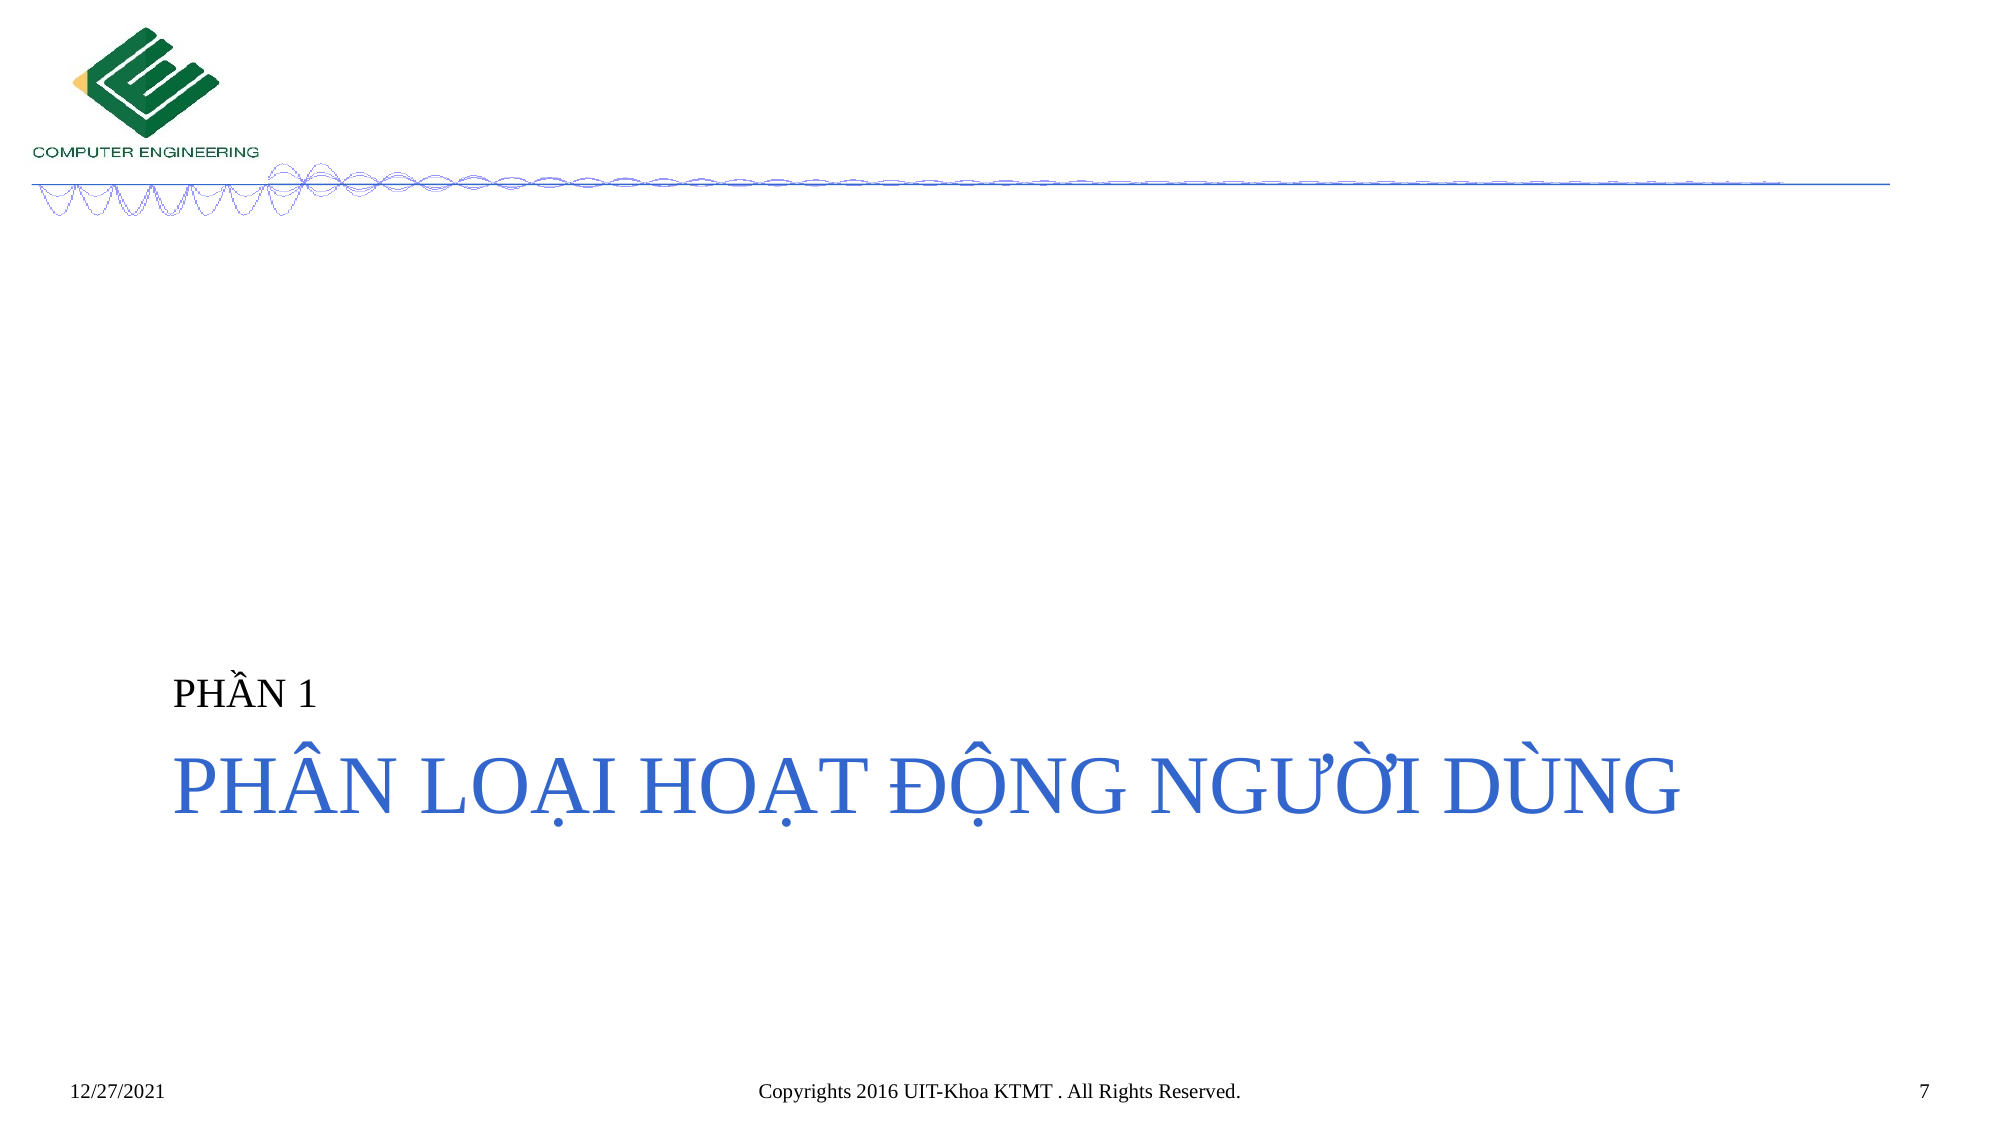

PHẦN 1
# PHÂN loại hoạt động người dùng
Copyrights 2016 UIT-Khoa KTMT . All Rights Reserved.
7
12/27/2021